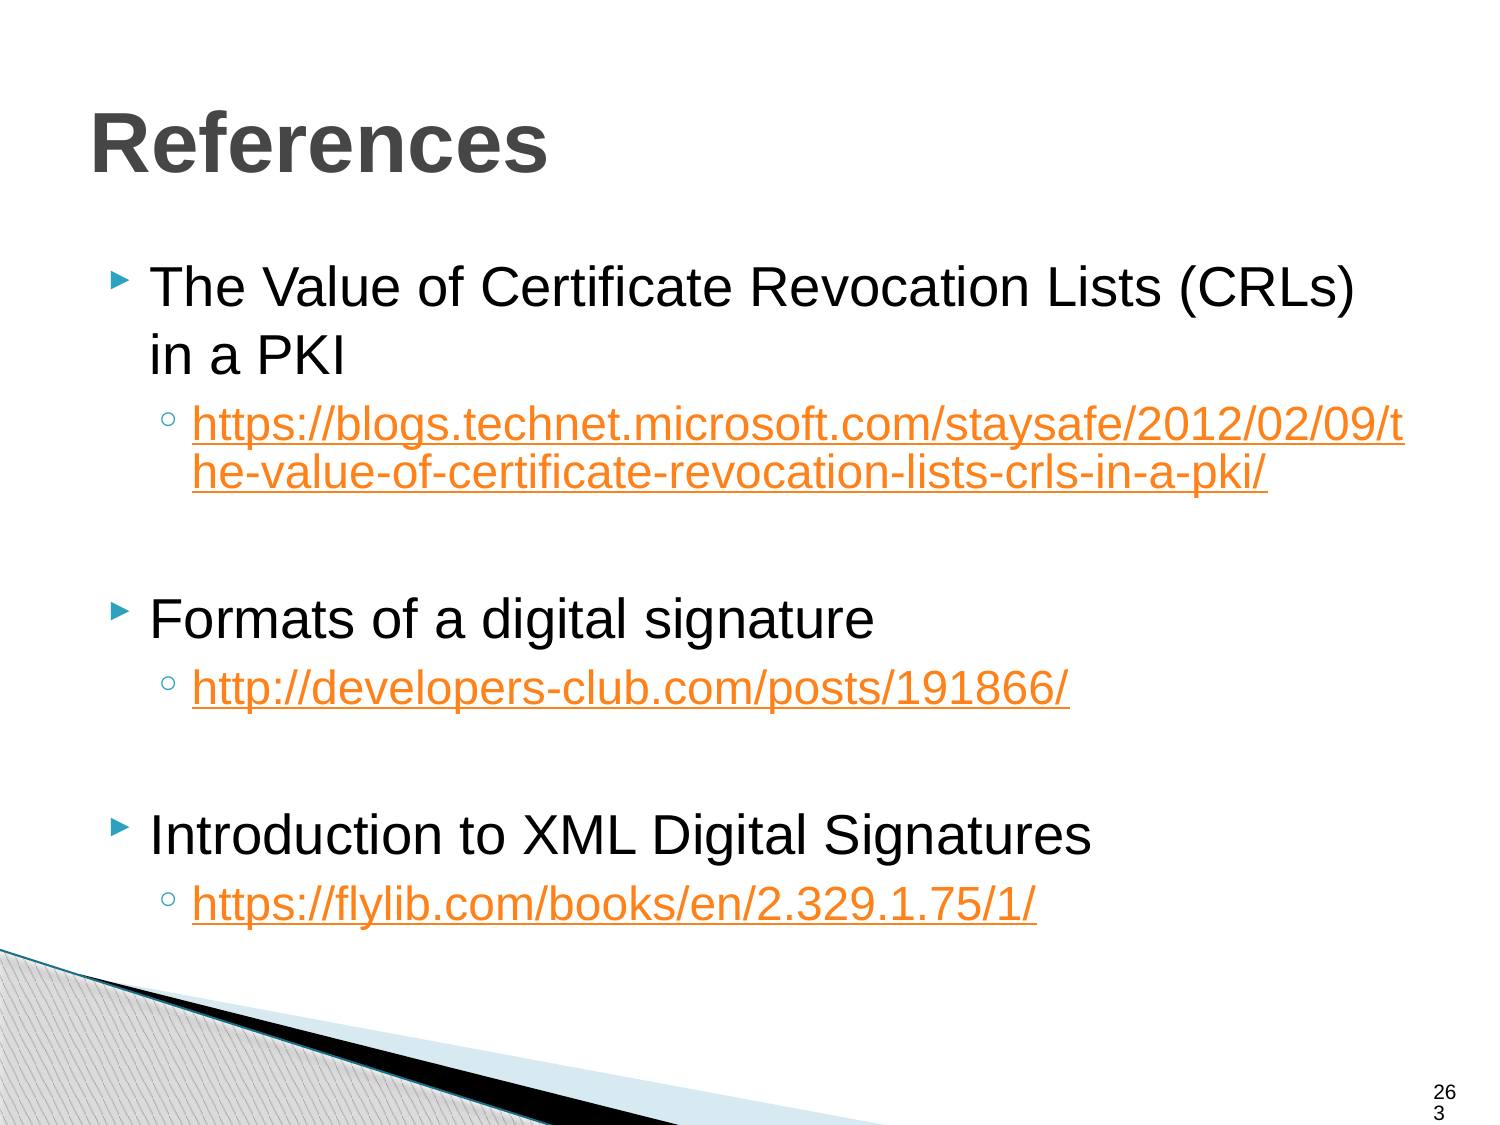

# References
The Value of Certificate Revocation Lists (CRLs) in a PKI
https://blogs.technet.microsoft.com/staysafe/2012/02/09/the-value-of-certificate-revocation-lists-crls-in-a-pki/

Formats of a digital signature
http://developers-club.com/posts/191866/

Introduction to XML Digital Signatures
https://flylib.com/books/en/2.329.1.75/1/

263